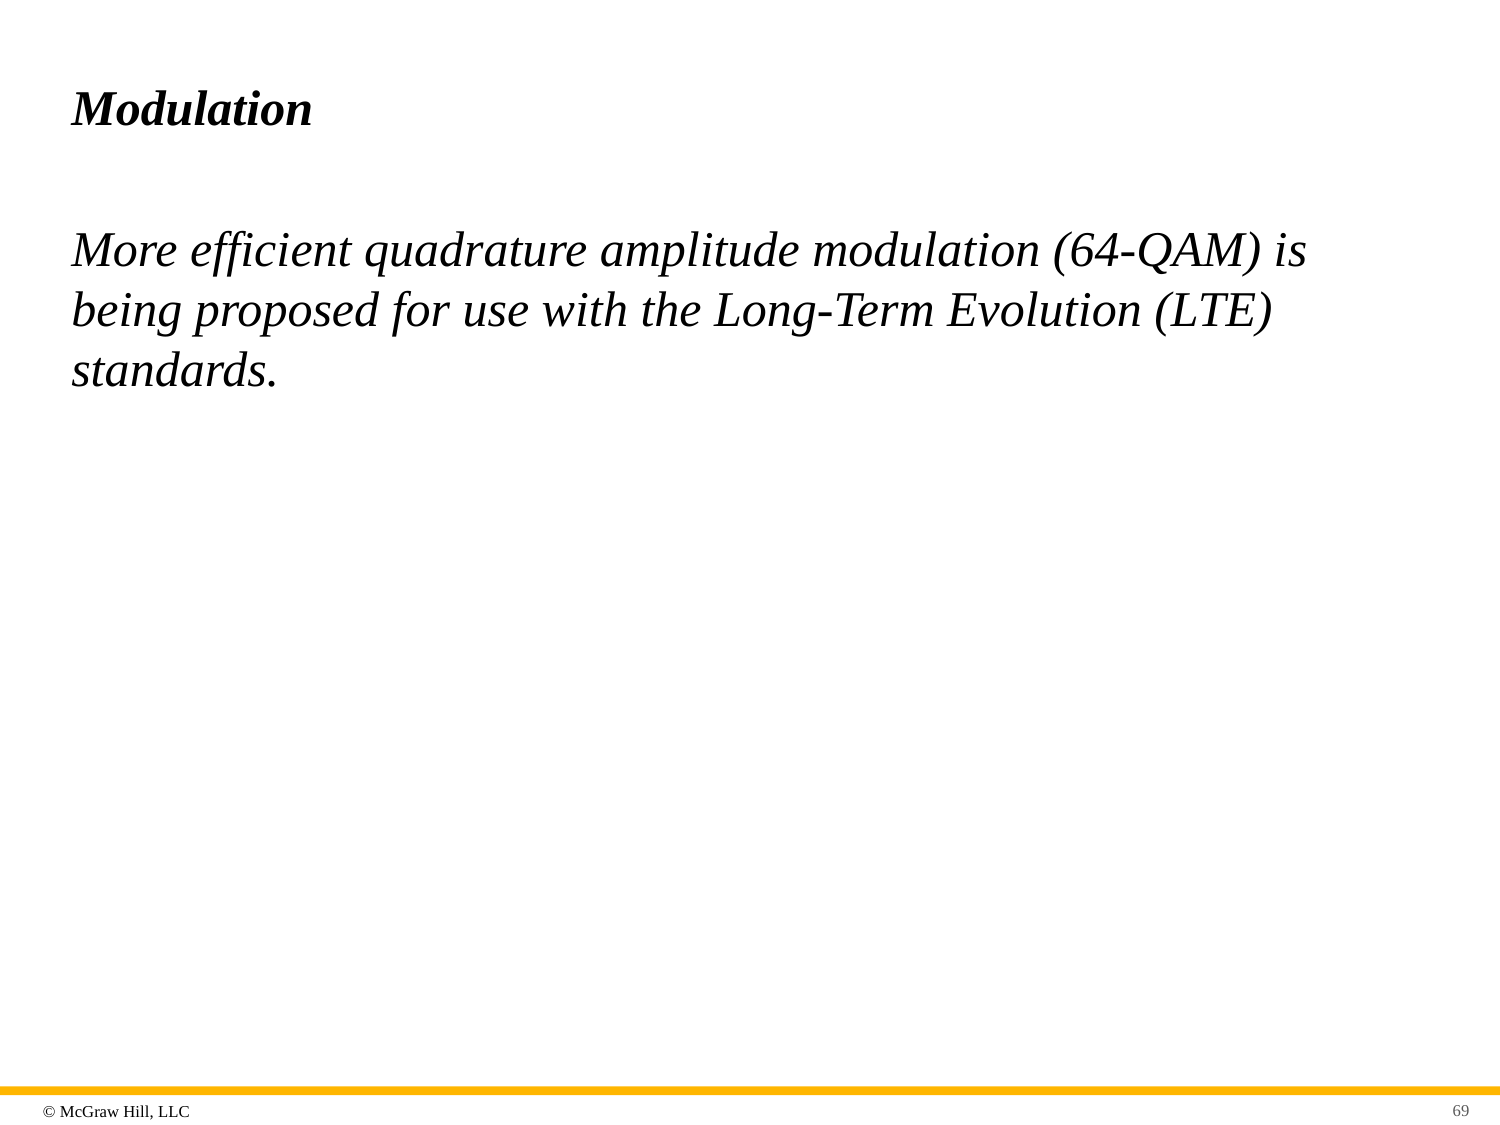

# Modulation
More efficient quadrature amplitude modulation (64-QAM) is being proposed for use with the Long-Term Evolution (LTE) standards.
69